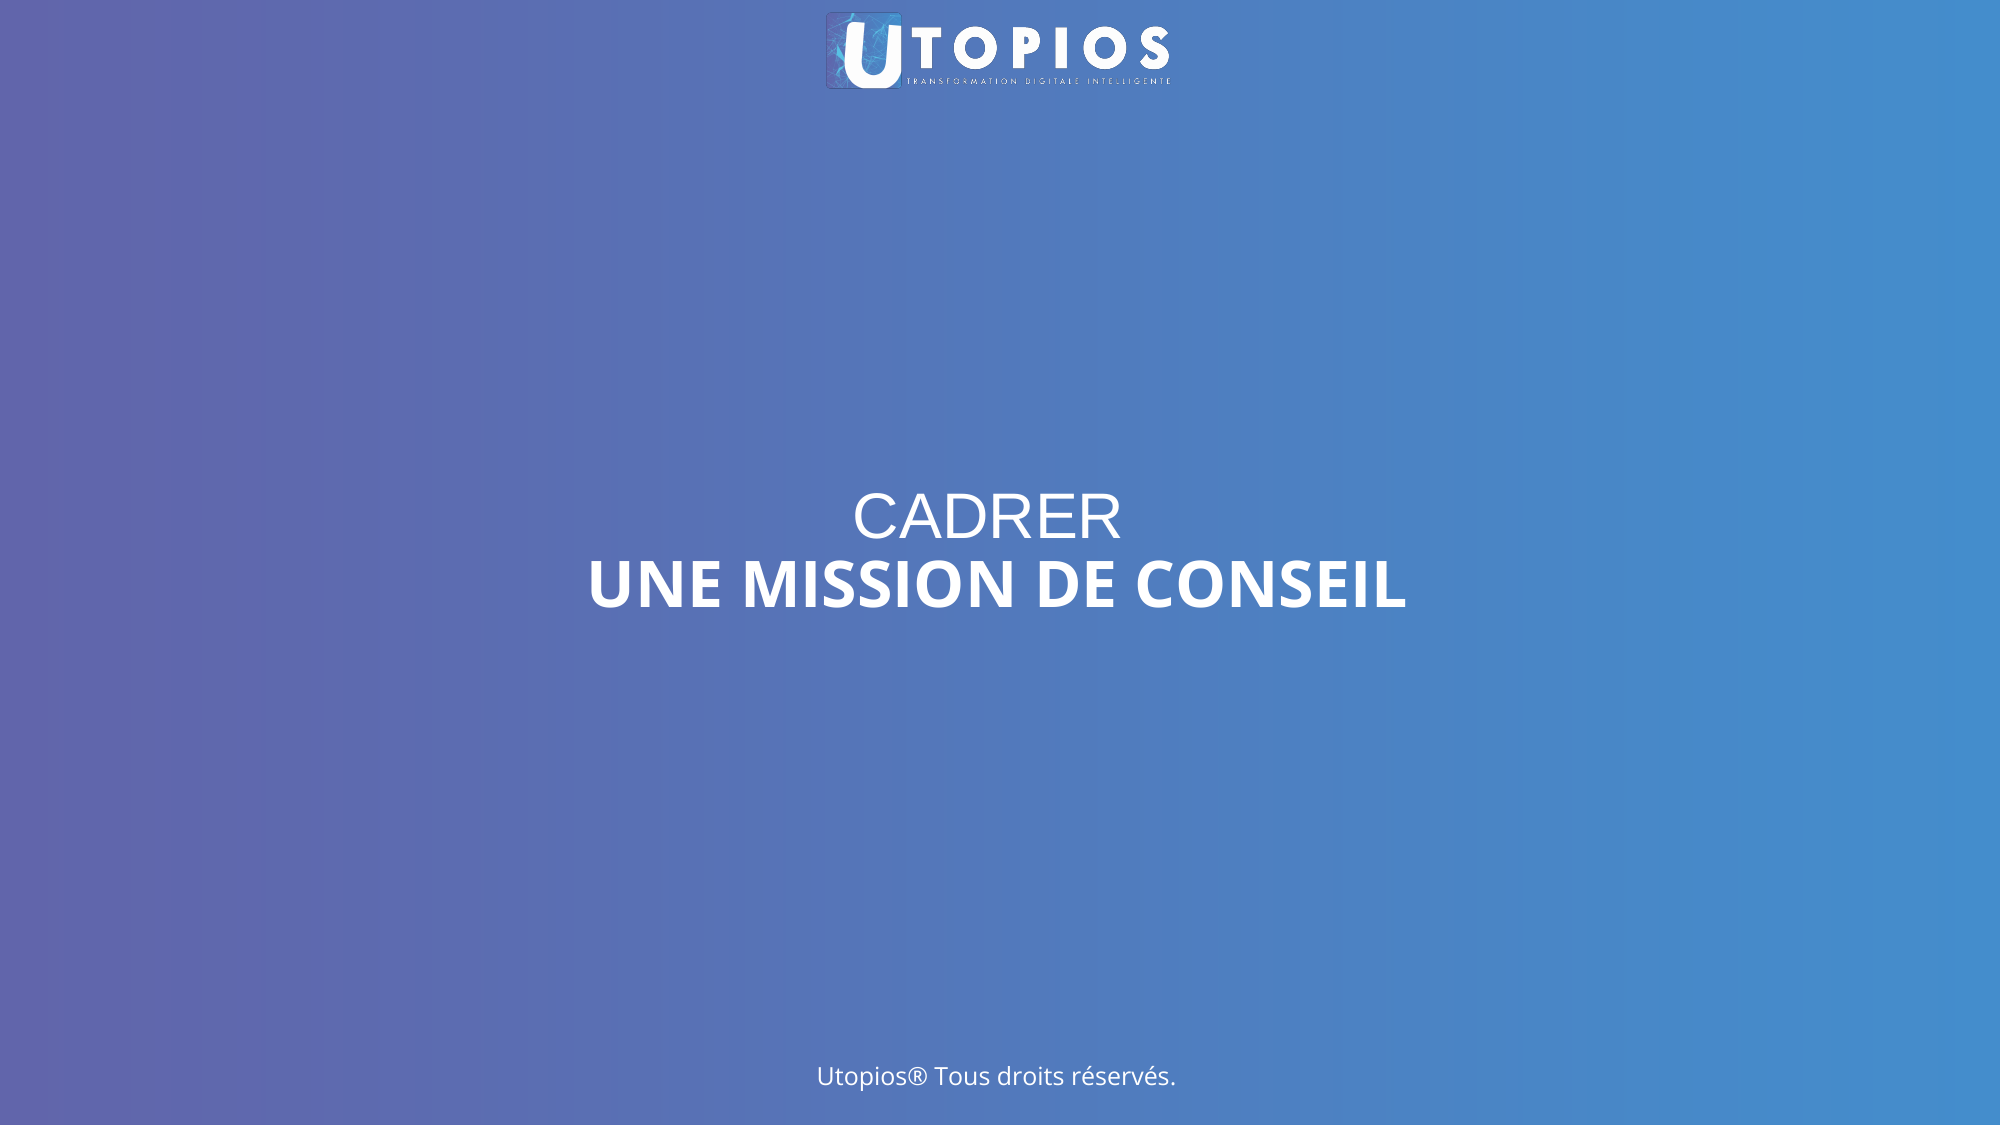

# CADRER UNE MISSION DE CONSEIL
Utopios® Tous droits réservés.